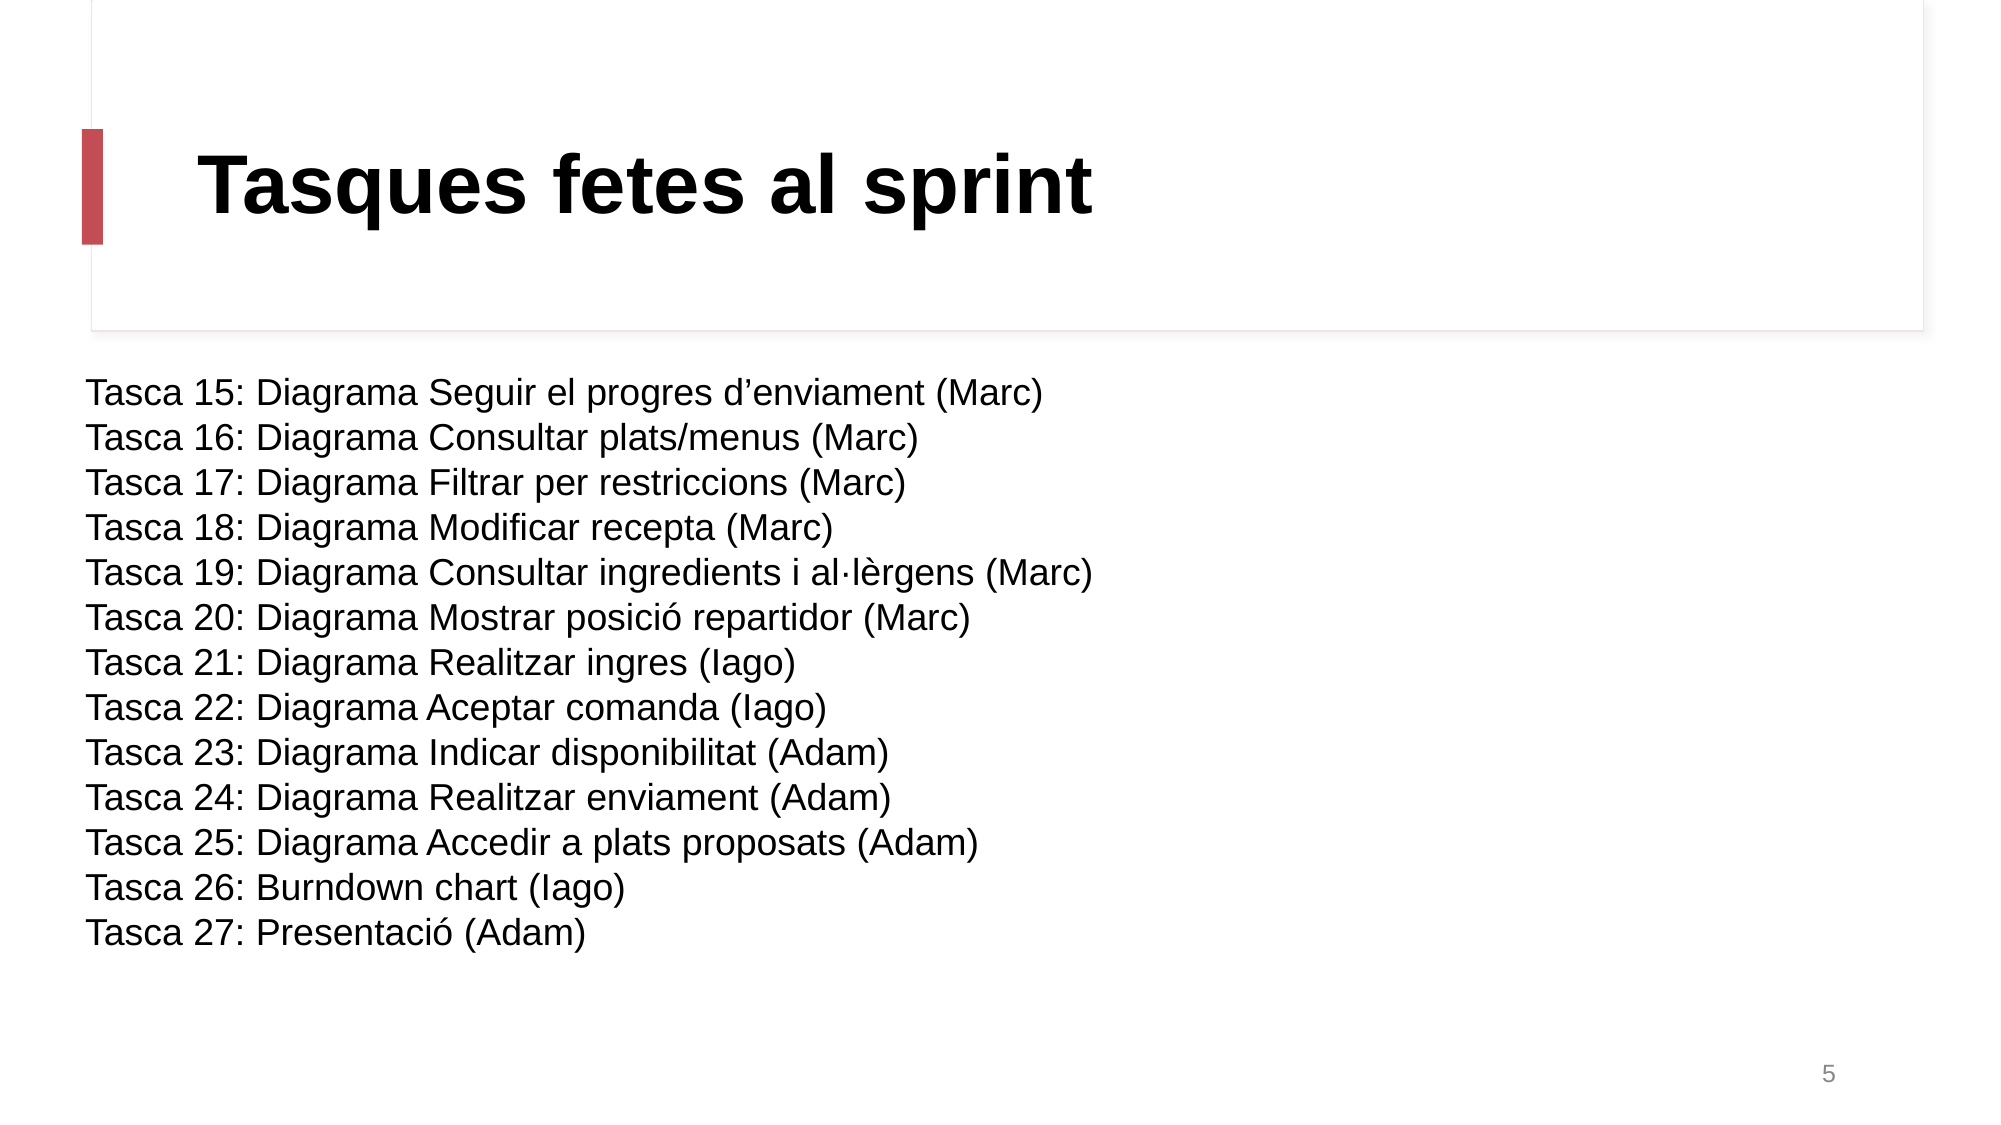

# Tasques fetes al sprint
Tasca 15: Diagrama Seguir el progres d’enviament (Marc)
Tasca 16: Diagrama Consultar plats/menus (Marc)
Tasca 17: Diagrama Filtrar per restriccions (Marc)
Tasca 18: Diagrama Modificar recepta (Marc)
Tasca 19: Diagrama Consultar ingredients i al·lèrgens (Marc)
Tasca 20: Diagrama Mostrar posició repartidor (Marc)
Tasca 21: Diagrama Realitzar ingres (Iago)
Tasca 22: Diagrama Aceptar comanda (Iago)
Tasca 23: Diagrama Indicar disponibilitat (Adam)
Tasca 24: Diagrama Realitzar enviament (Adam)
Tasca 25: Diagrama Accedir a plats proposats (Adam)
Tasca 26: Burndown chart (Iago)
Tasca 27: Presentació (Adam)
5